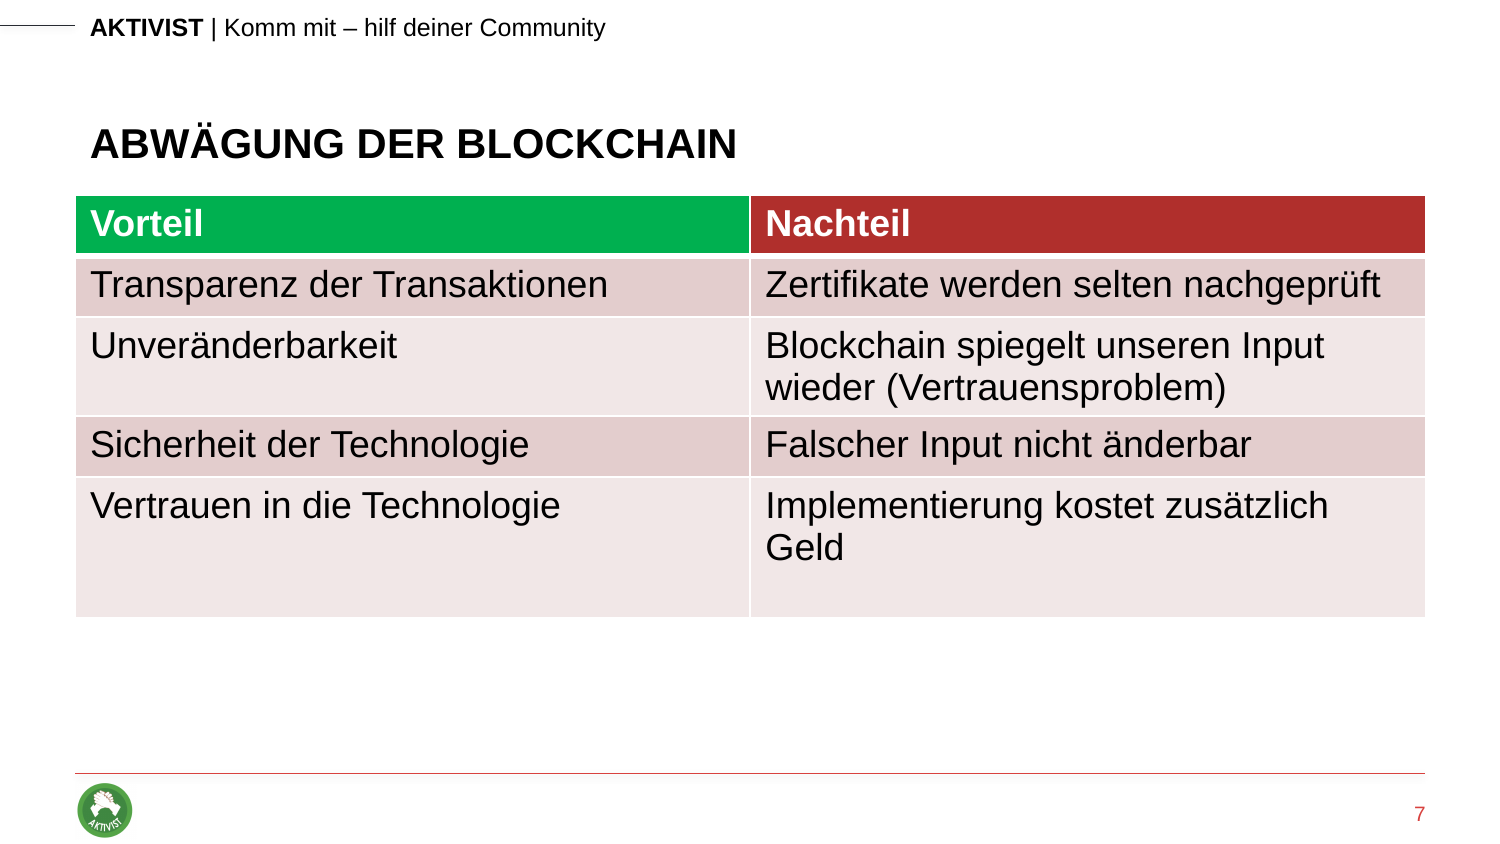

# Abwägung der Blockchain
| Vorteil | Nachteil |
| --- | --- |
| Transparenz der Transaktionen | Zertifikate werden selten nachgeprüft |
| Unveränderbarkeit | Blockchain spiegelt unseren Input wieder (Vertrauensproblem) |
| Sicherheit der Technologie | Falscher Input nicht änderbar |
| Vertrauen in die Technologie | Implementierung kostet zusätzlich Geld |
7